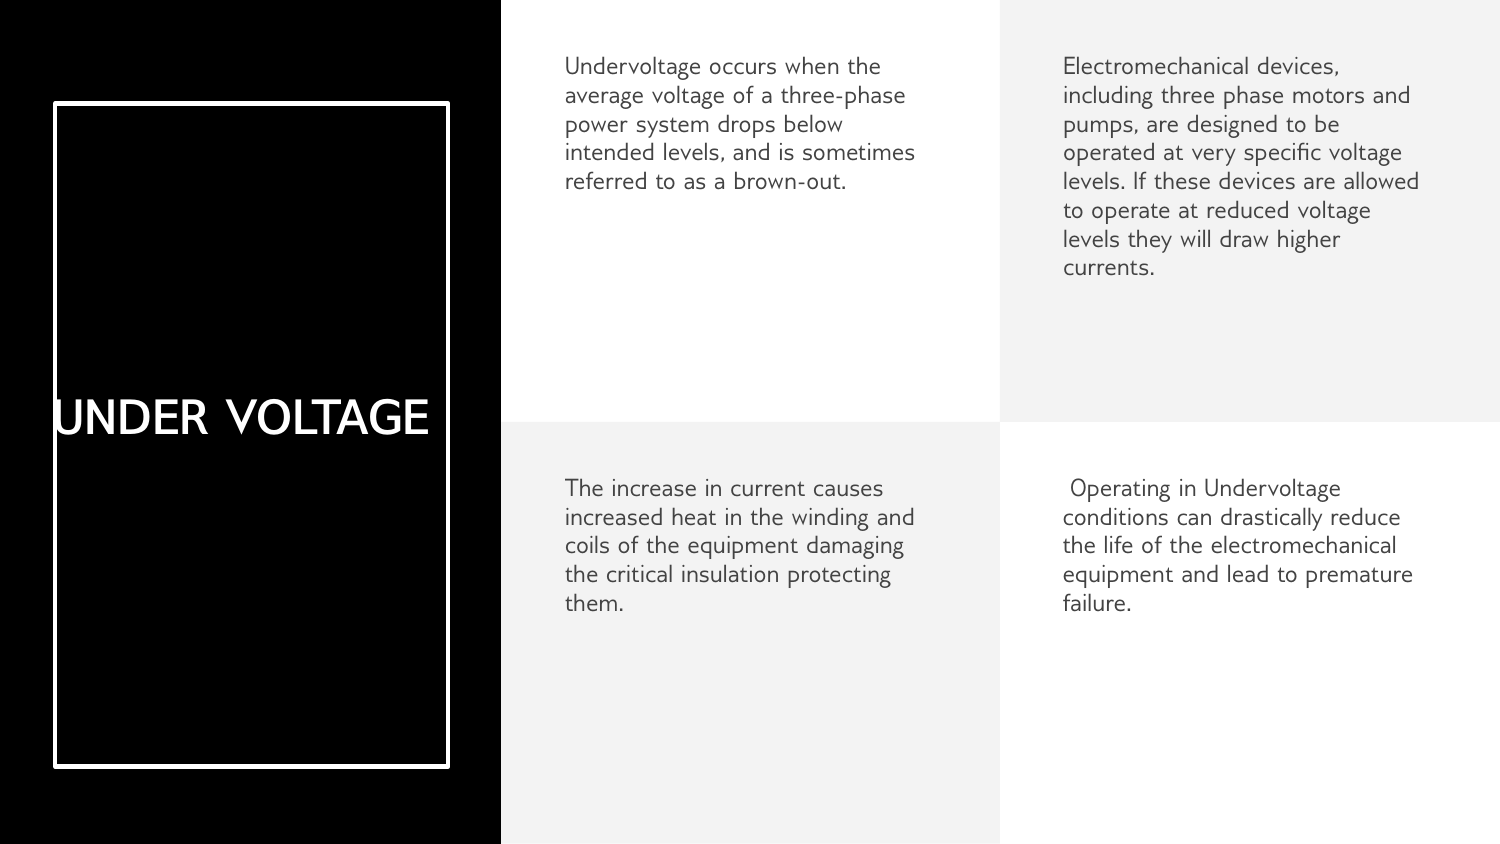

# UNDER VOLTAGE
Undervoltage occurs when the average voltage of a three-phase power system drops below intended levels, and is sometimes referred to as a brown-out.
Electromechanical devices, including three phase motors and pumps, are designed to be operated at very specific voltage levels. If these devices are allowed to operate at reduced voltage levels they will draw higher currents.

The increase in current causes increased heat in the winding and coils of the equipment damaging the critical insulation protecting them.
 Operating in Undervoltage conditions can drastically reduce the life of the electromechanical equipment and lead to premature failure.